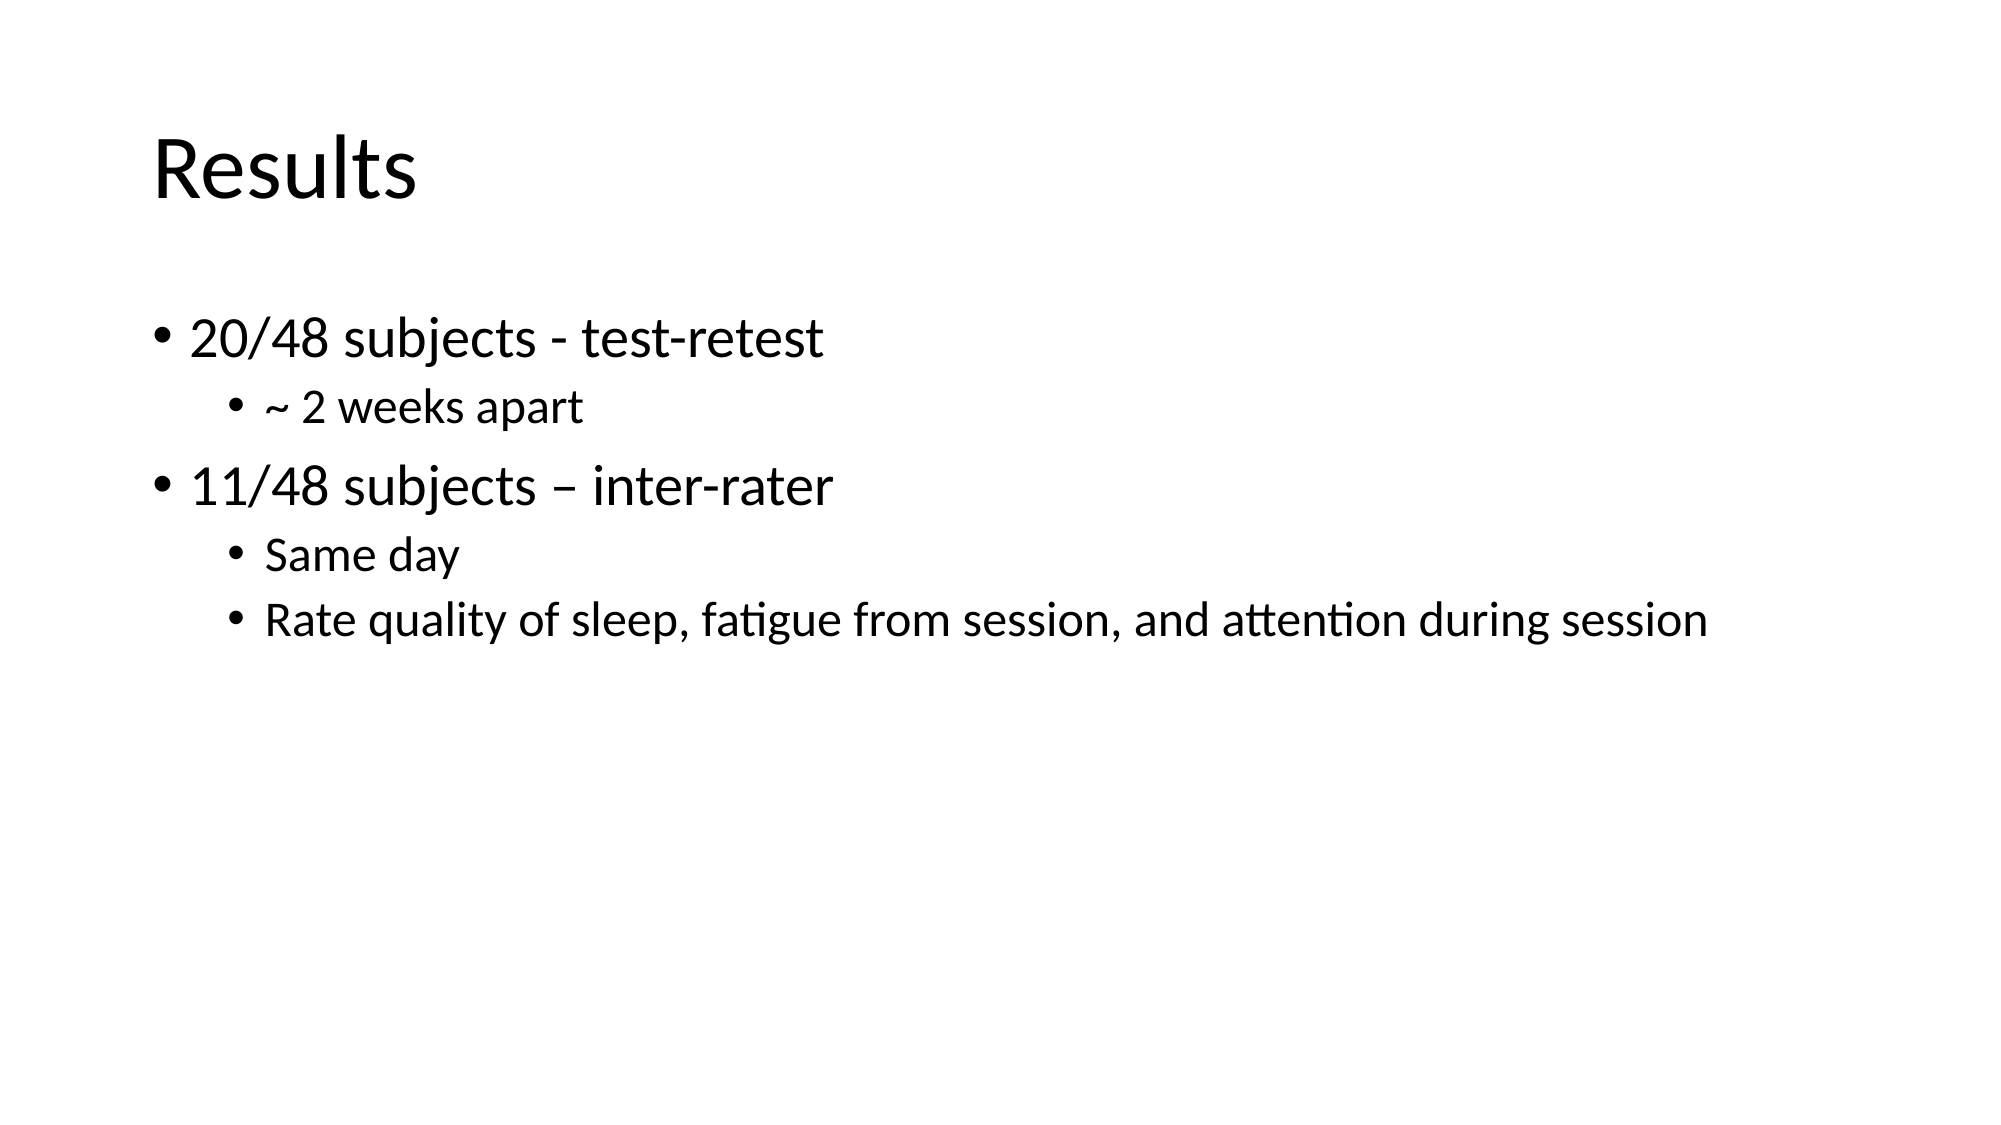

# Results
20/48 subjects - test-retest
~ 2 weeks apart
11/48 subjects – inter-rater
Same day
Rate quality of sleep, fatigue from session, and attention during session